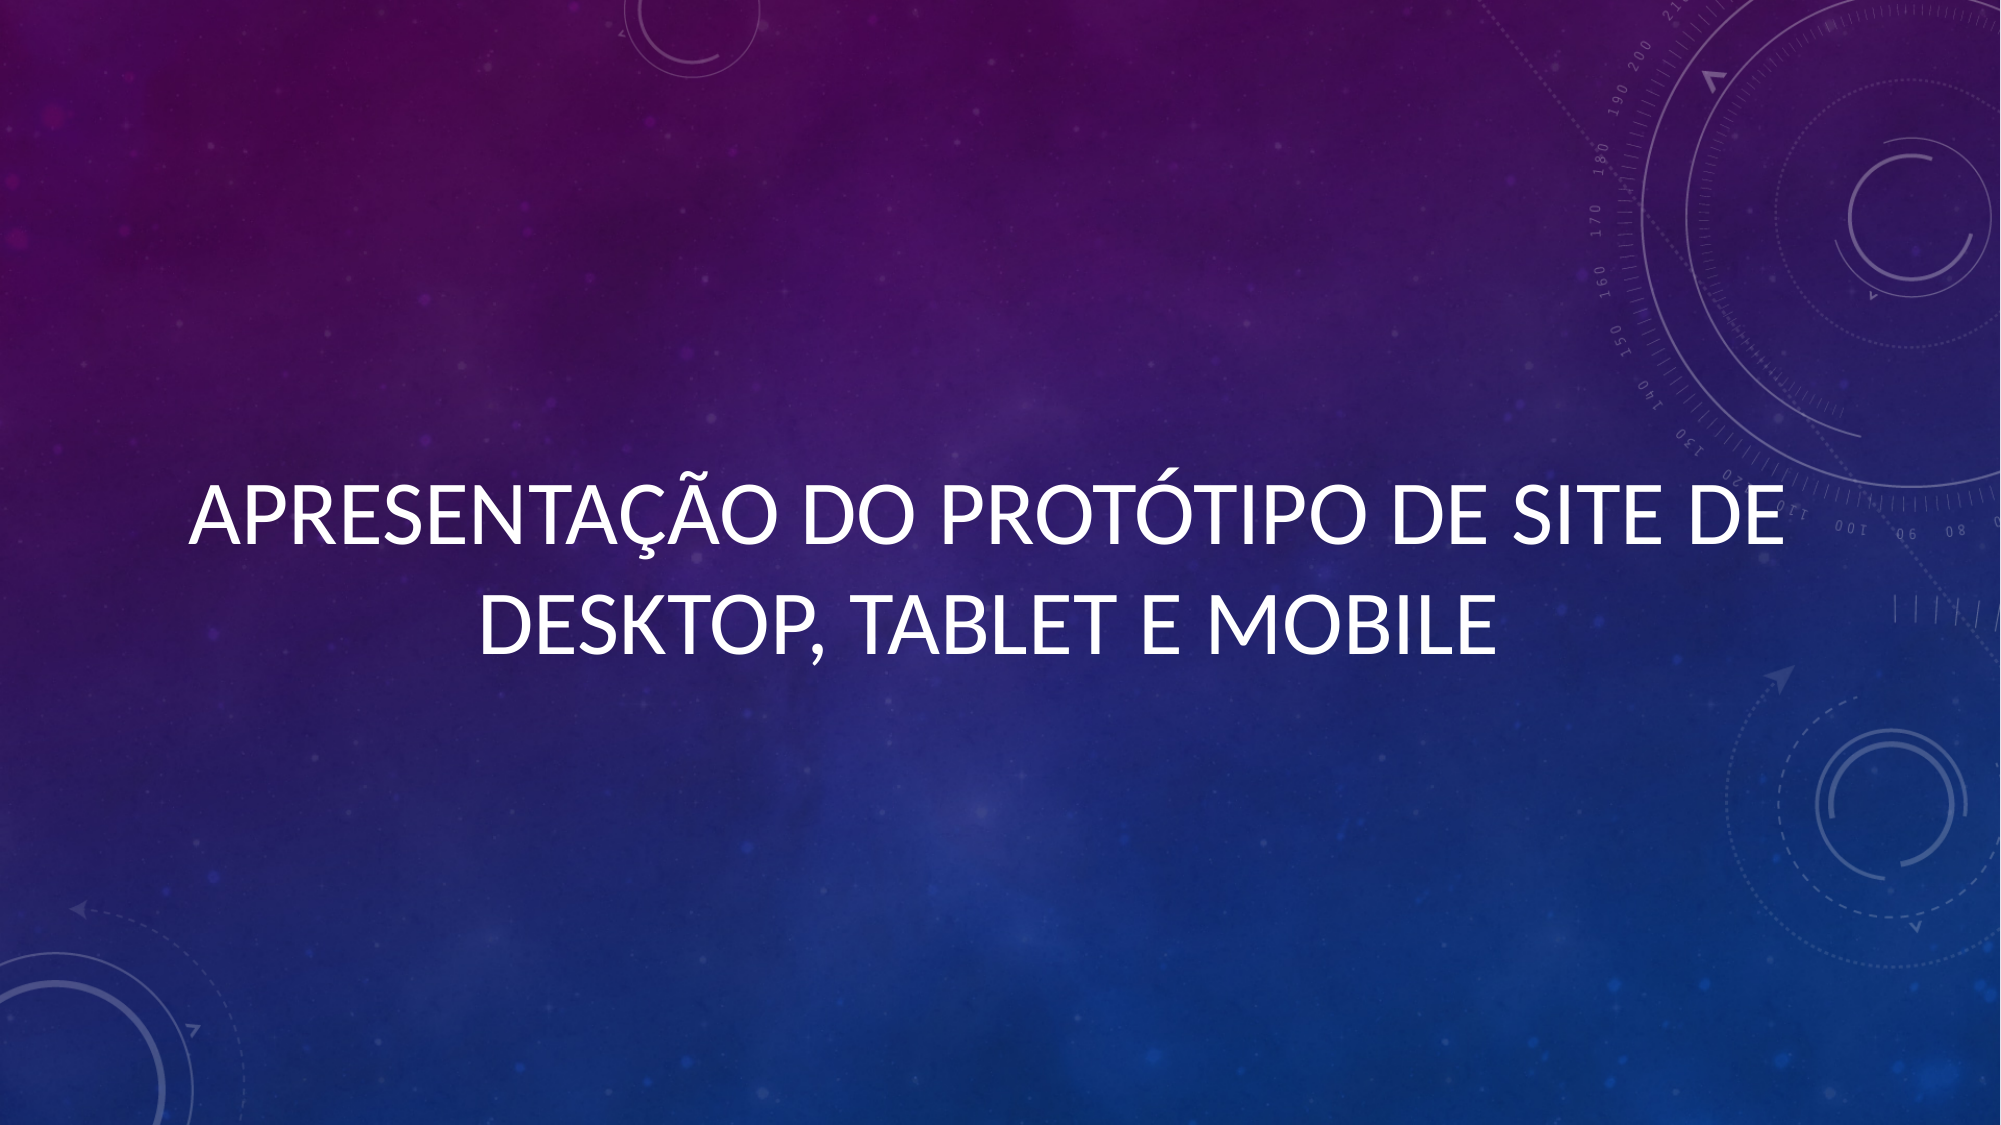

# Apresentação do Protótipo de SITE DE DESKTOP, TABLET E MOBILE